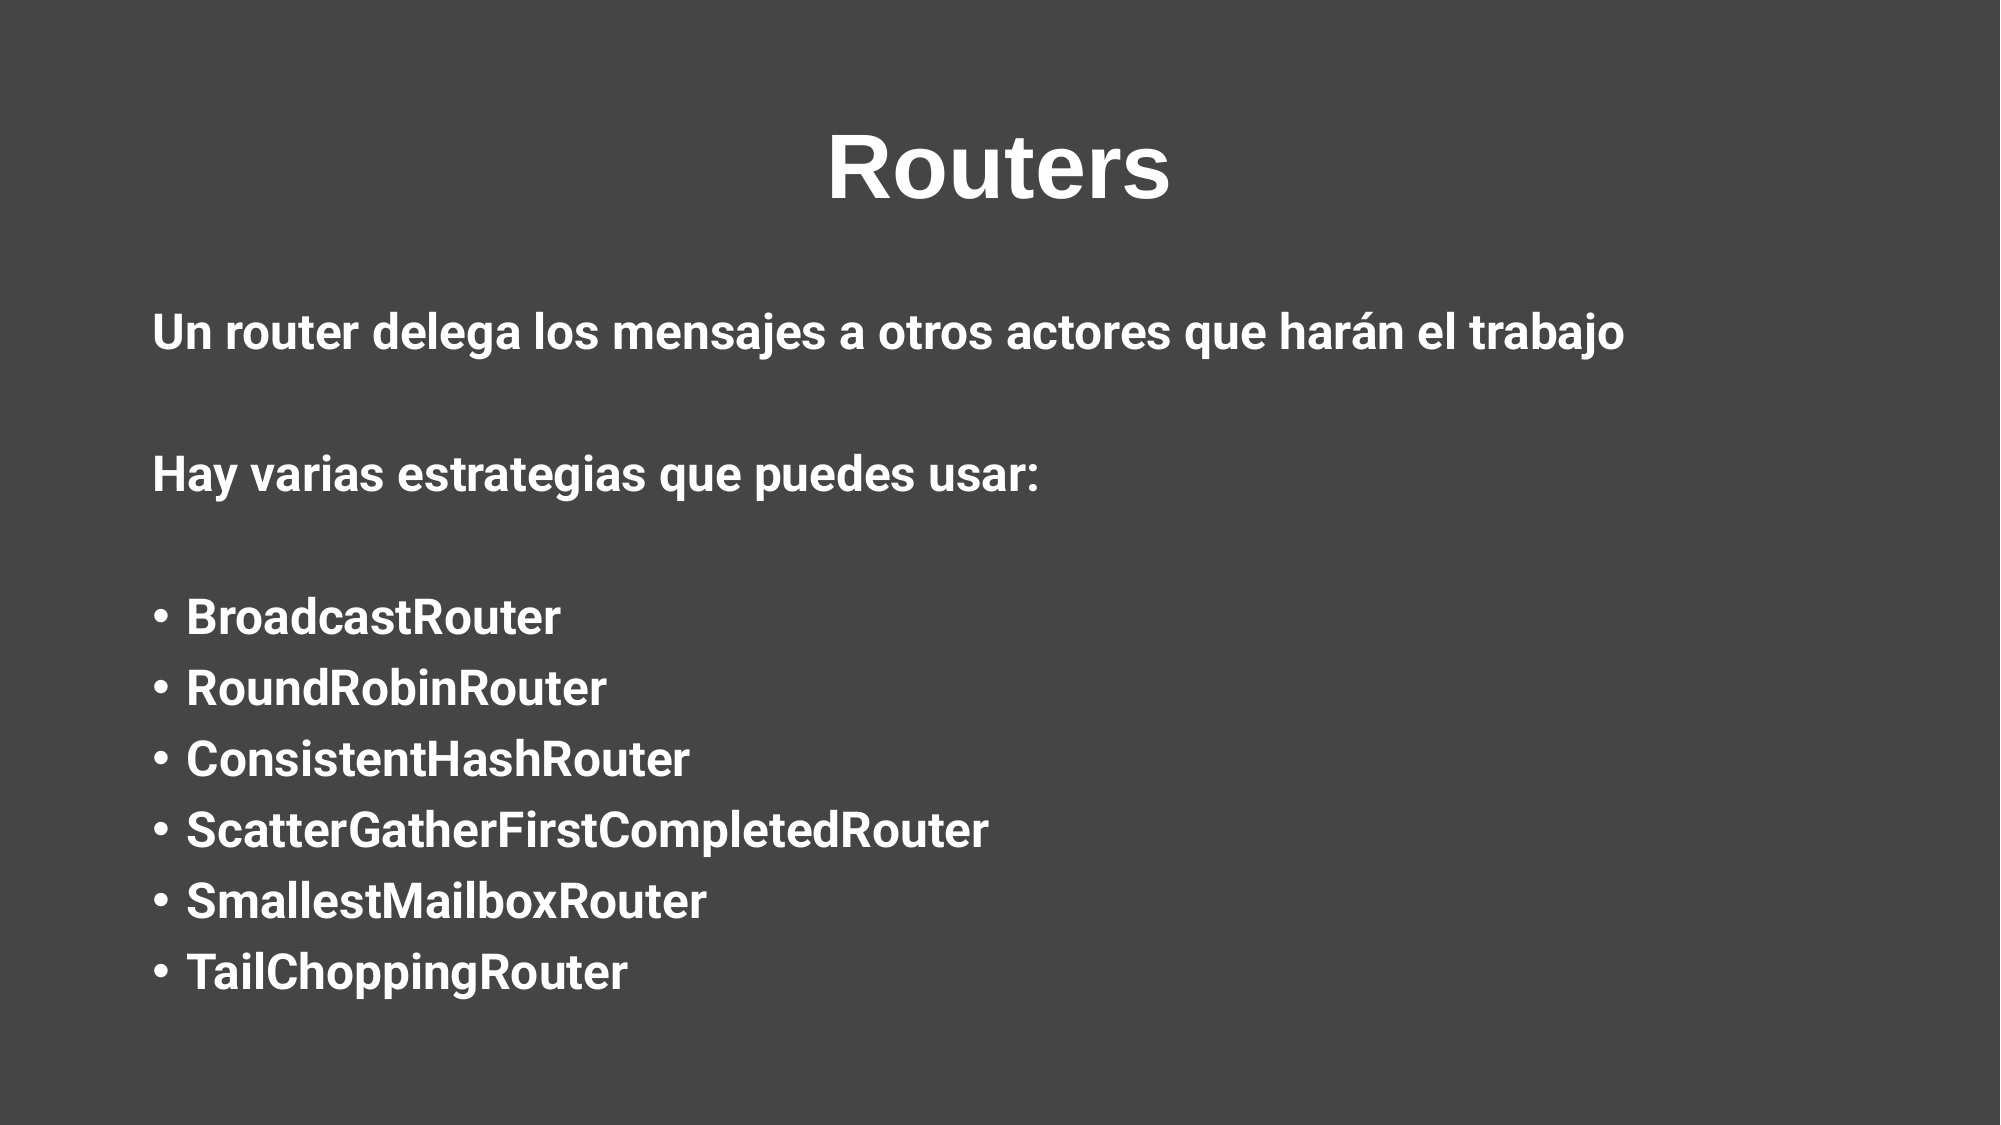

# Routers
Un router delega los mensajes a otros actores que harán el trabajo

Hay varias estrategias que puedes usar:

BroadcastRouter
RoundRobinRouter
ConsistentHashRouter
ScatterGatherFirstCompletedRouter
SmallestMailboxRouter
TailChoppingRouter